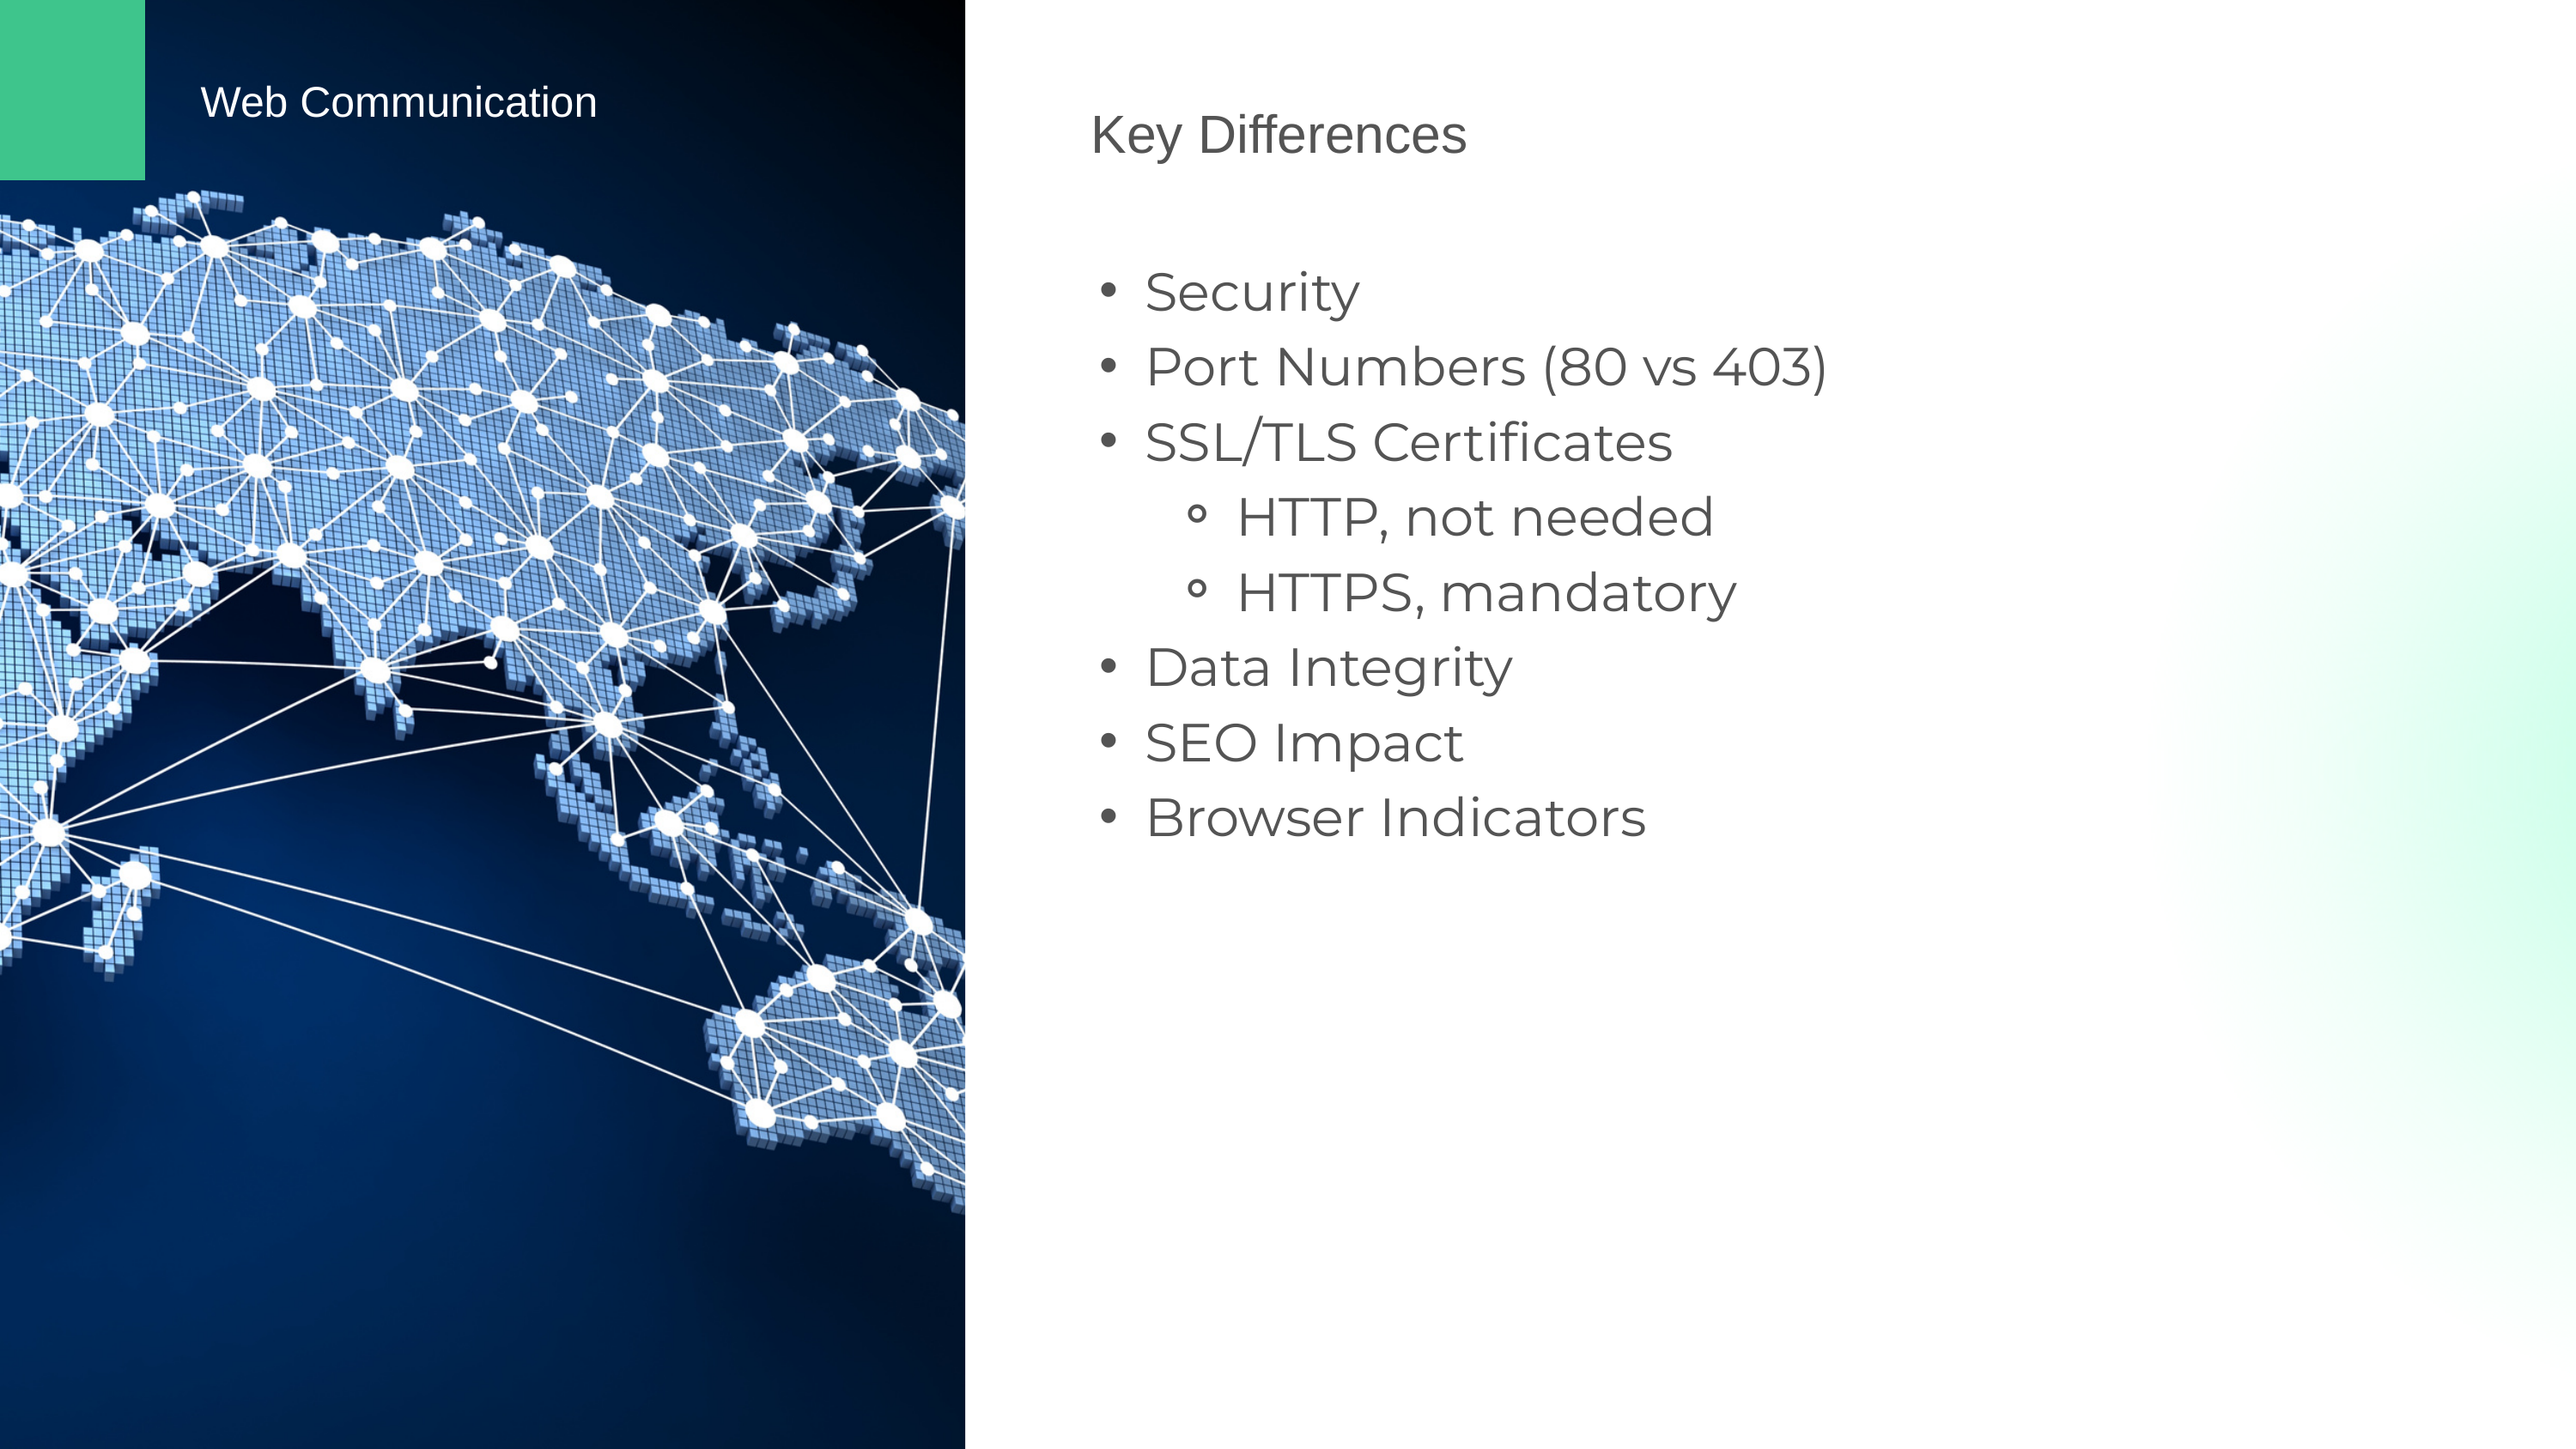

Web Communication
Key Differences

Security
Port Numbers (80 vs 403)
SSL/TLS Certificates
HTTP, not needed
HTTPS, mandatory
Data Integrity
SEO Impact
Browser Indicators